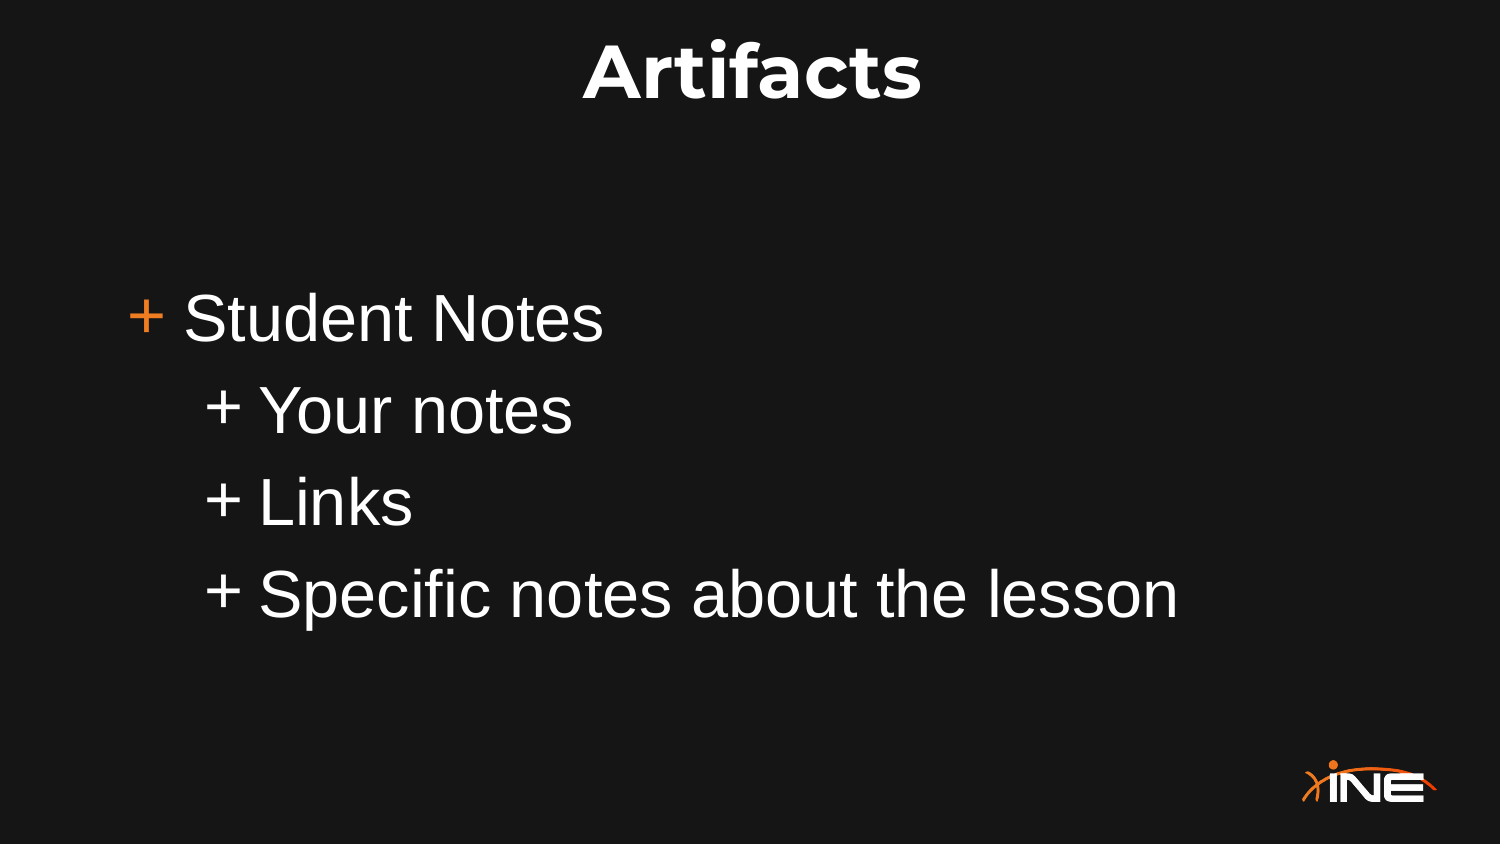

# Artifacts
Student Notes
Your notes
Links
Specific notes about the lesson